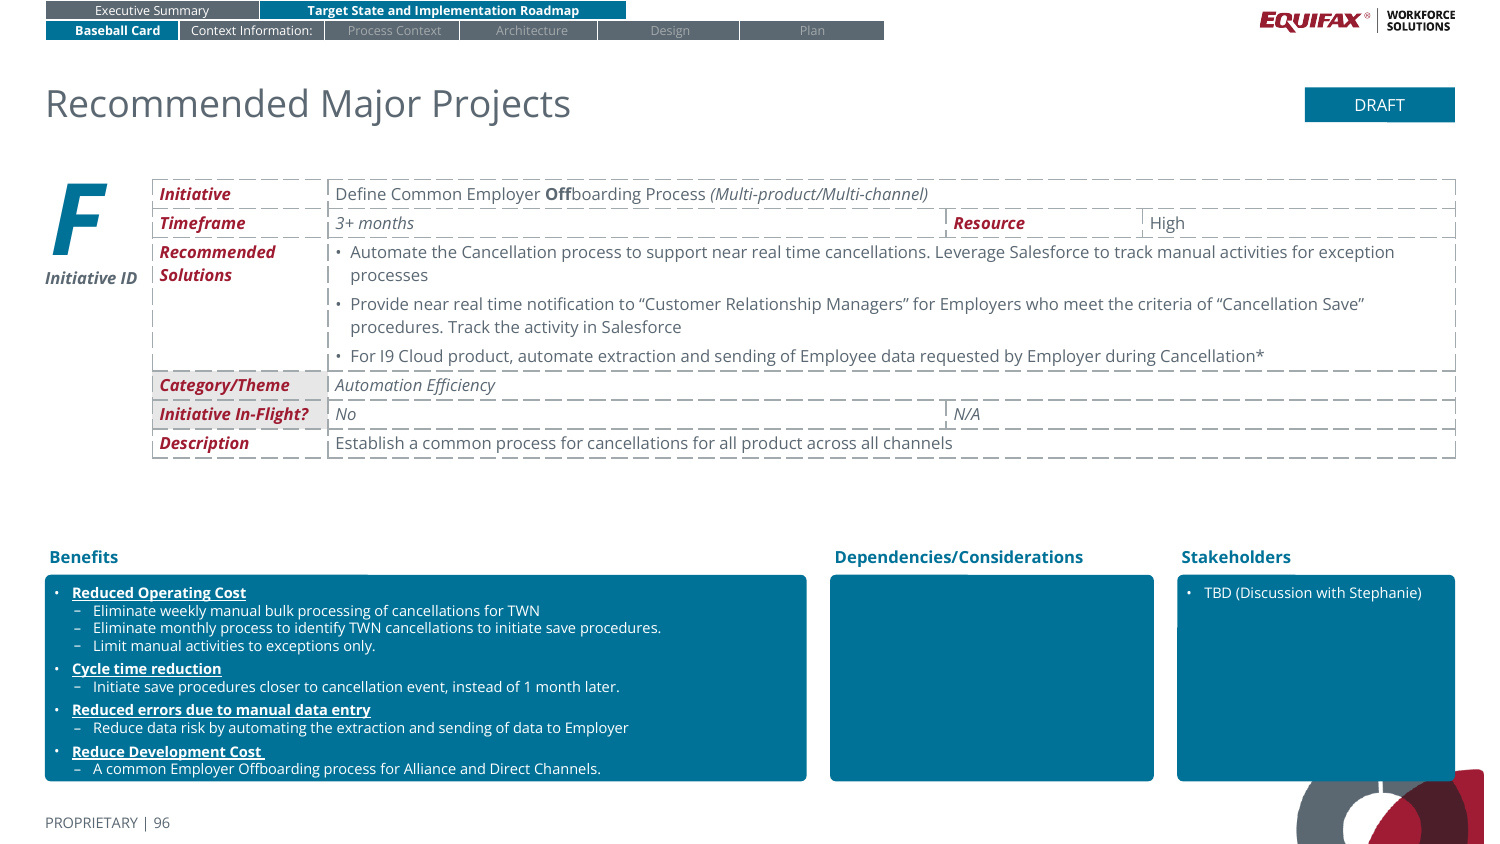

Executive Summary
Target State and Implementation Roadmap
Baseball Card
Context Information:
Process Context
Architecture
Design
Plan
# Recommended Major Projects
DRAFT
F
| Initiative | Define Common Employer Offboarding Process (Multi-product/Multi-channel) |  |  |  |
| --- | --- | --- | --- | --- |
| Timeframe | 3+ months |  | Resource | High |
| Recommended Solutions | Automate the Cancellation process to support near real time cancellations. Leverage Salesforce to track manual activities for exception processes Provide near real time notification to “Customer Relationship Managers” for Employers who meet the criteria of “Cancellation Save” procedures. Track the activity in Salesforce For I9 Cloud product, automate extraction and sending of Employee data requested by Employer during Cancellation\* |  |  |  |
| Category/Theme | Automation Efficiency |  |  |  |
| Initiative In-Flight? | No |  | N/A |  |
| Description | Establish a common process for cancellations for all product across all channels |  |  |  |
Initiative ID
Benefits
Dependencies/Considerations
Stakeholders
Reduced Operating Cost
Eliminate weekly manual bulk processing of cancellations for TWN
Eliminate monthly process to identify TWN cancellations to initiate save procedures.
Limit manual activities to exceptions only.
Cycle time reduction
Initiate save procedures closer to cancellation event, instead of 1 month later.
Reduced errors due to manual data entry
Reduce data risk by automating the extraction and sending of data to Employer
Reduce Development Cost
A common Employer Offboarding process for Alliance and Direct Channels.

TBD (Discussion with Stephanie)